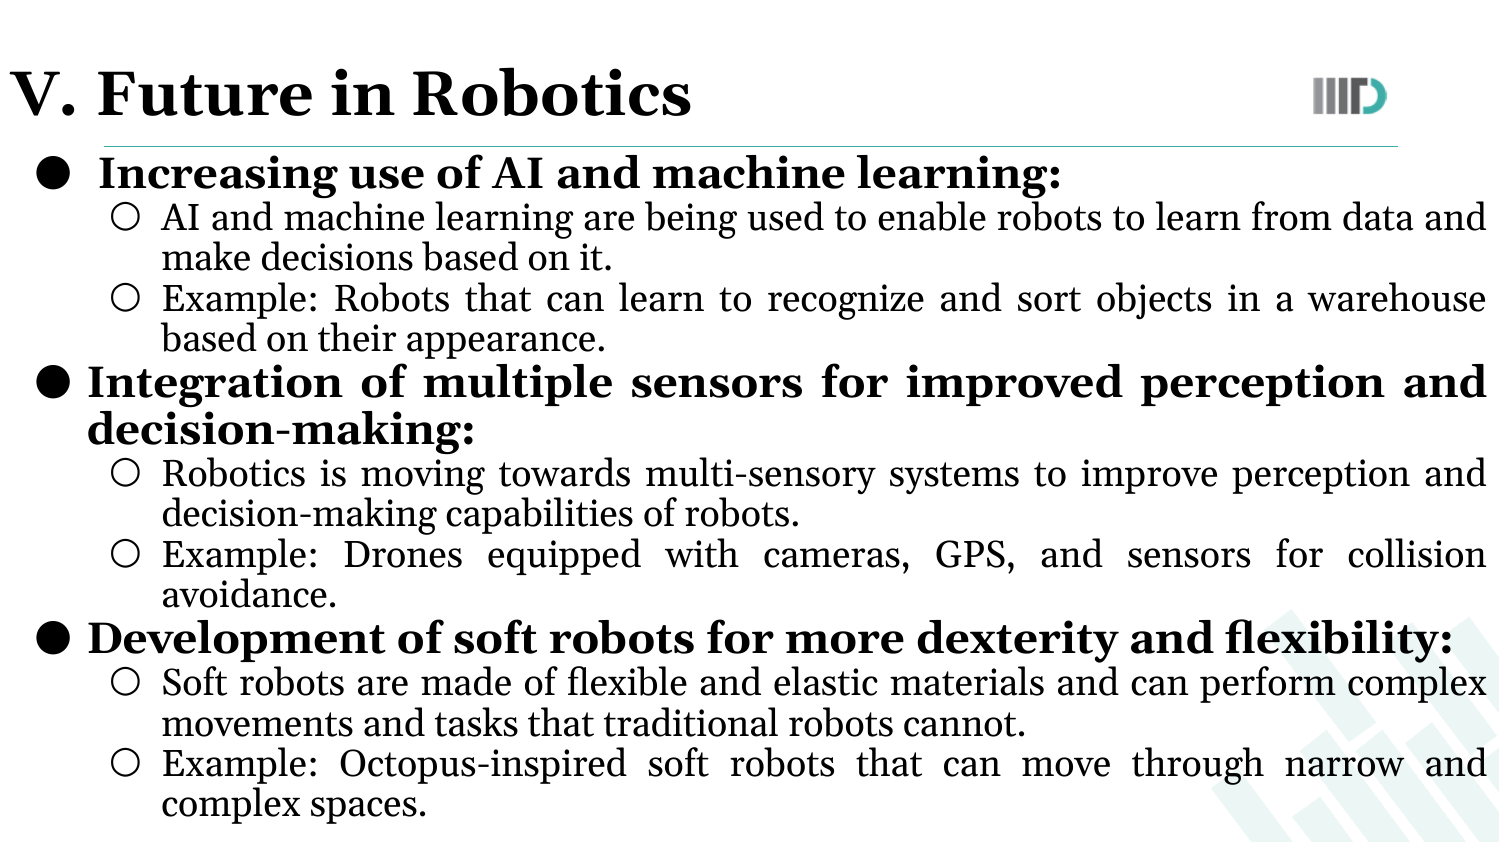

V. Future in Robotics
 Increasing use of AI and machine learning:
AI and machine learning are being used to enable robots to learn from data and make decisions based on it.
Example: Robots that can learn to recognize and sort objects in a warehouse based on their appearance.
Integration of multiple sensors for improved perception and decision-making:
Robotics is moving towards multi-sensory systems to improve perception and decision-making capabilities of robots.
Example: Drones equipped with cameras, GPS, and sensors for collision avoidance.
Development of soft robots for more dexterity and flexibility:
Soft robots are made of flexible and elastic materials and can perform complex movements and tasks that traditional robots cannot.
Example: Octopus-inspired soft robots that can move through narrow and complex spaces.